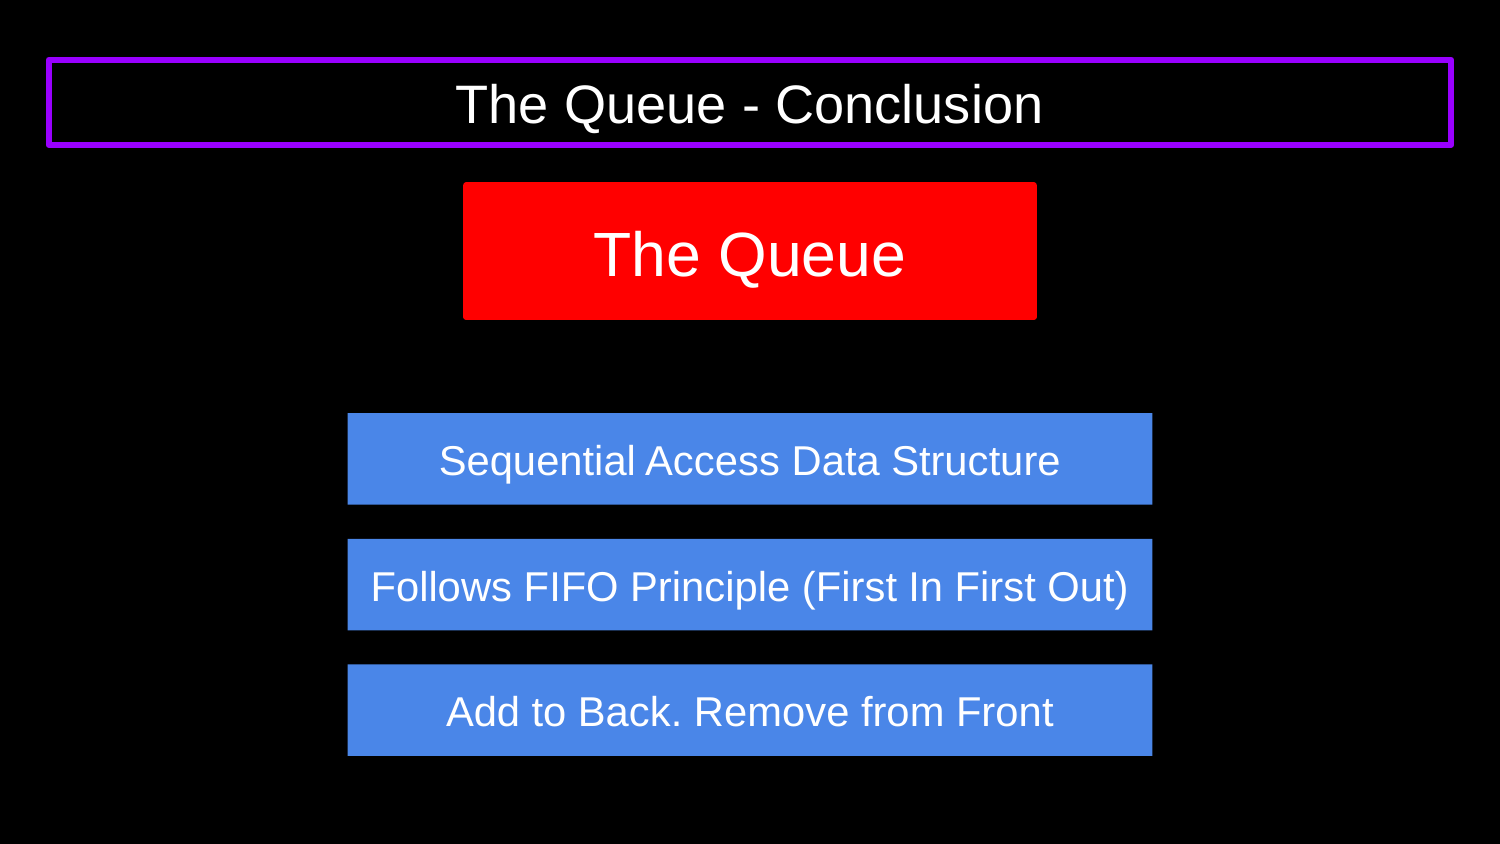

# The Queue - Conclusion
The Queue
Sequential Access Data Structure
Follows FIFO Principle (First In First Out)
Add to Back. Remove from Front